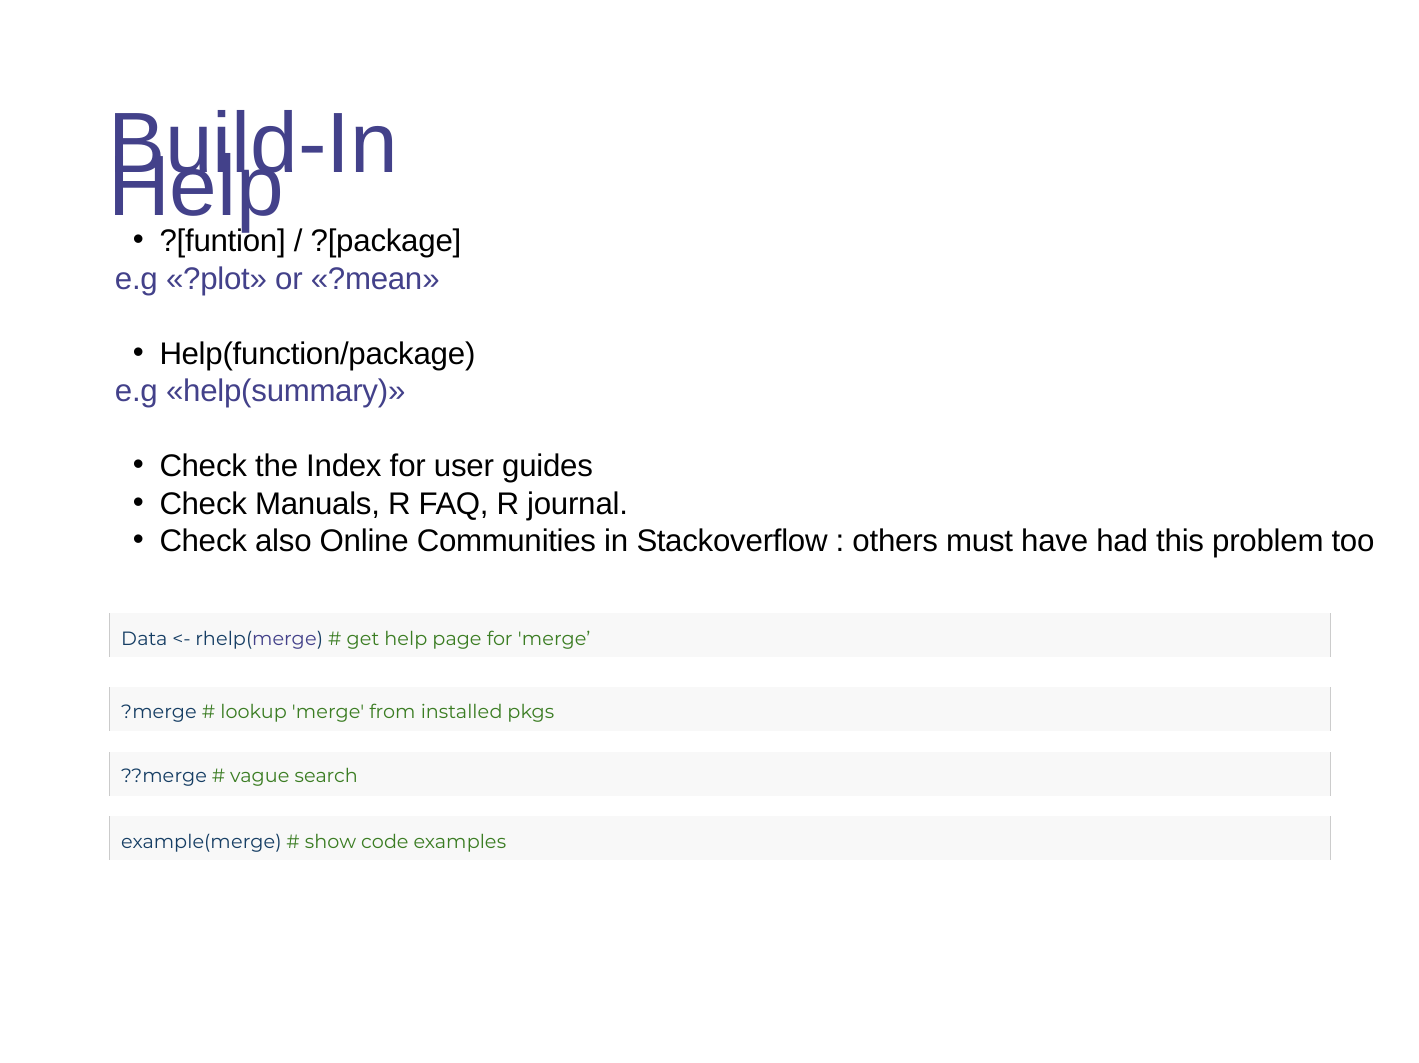

Build-In Help
?[funtion] / ?[package]
 e.g «?plot» or «?mean»

Help(function/package)
 e.g «help(summary)»

Check the Index for user guides
Check Manuals, R FAQ, R journal.
Check also Online Communities in Stackoverflow : others must have had this problem too

Data <- rhelp(merge) # get help page for 'merge’

?merge # lookup 'merge' from installed pkgs

??merge # vague search

example(merge) # show code examples